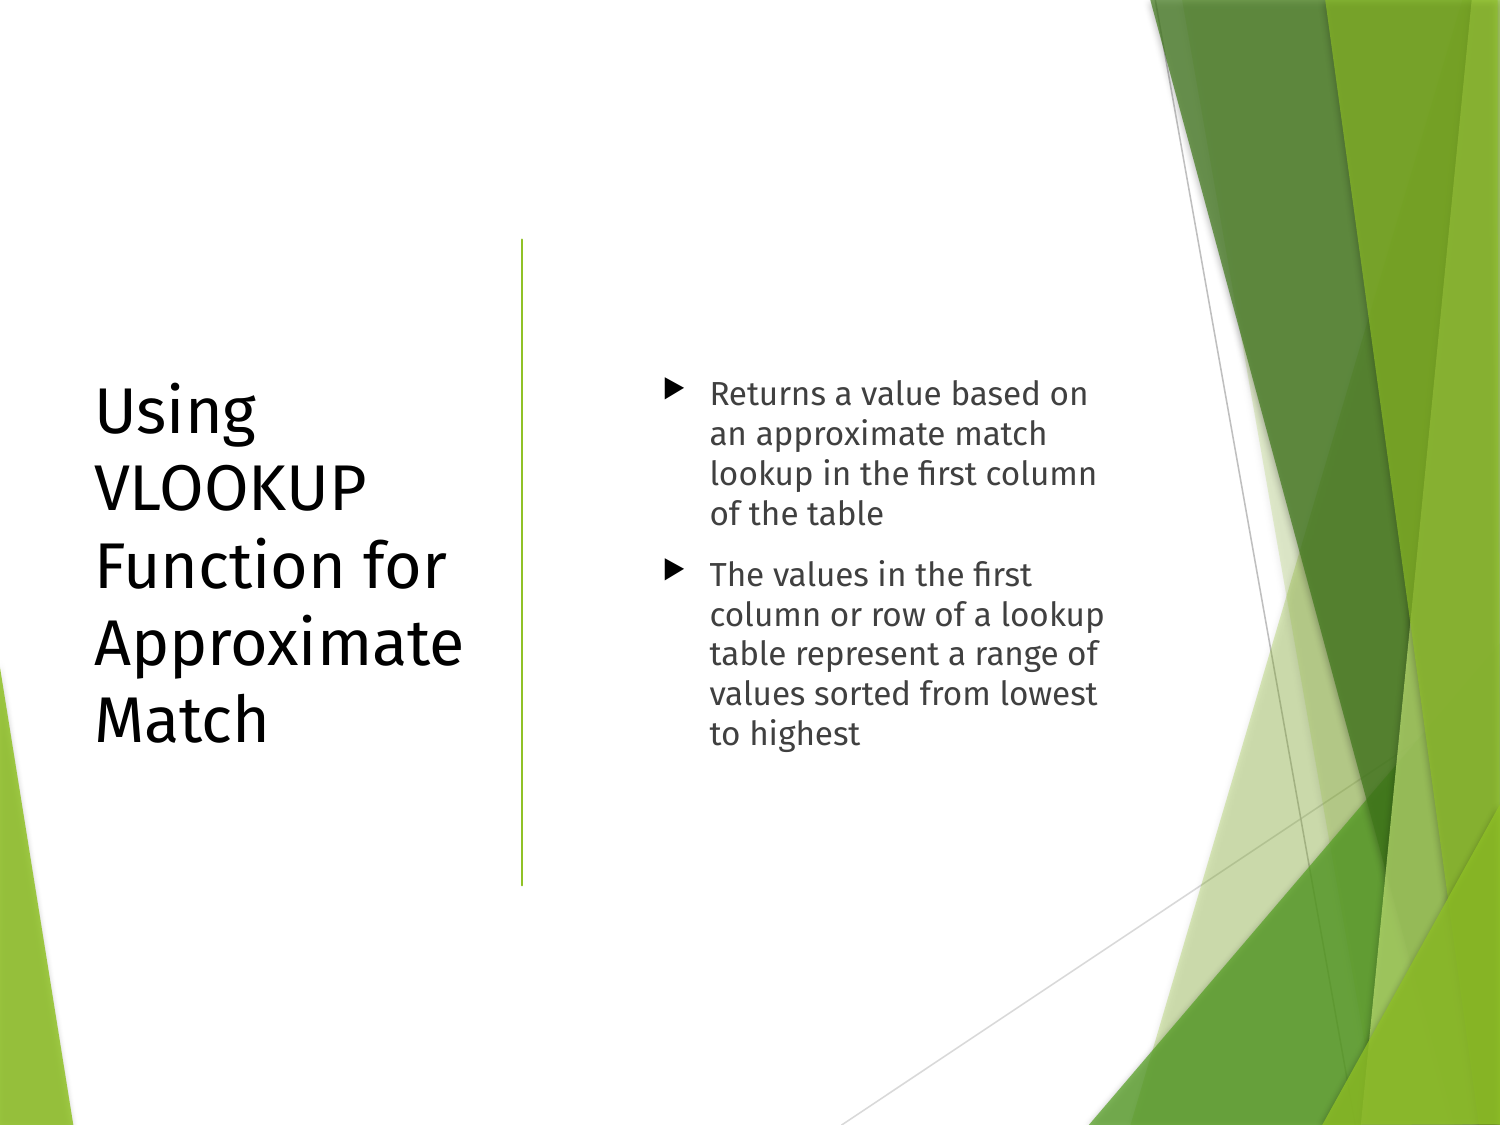

# Using VLOOKUP Function for Approximate Match
Returns a value based on an approximate match lookup in the first column of the table
The values in the first column or row of a lookup table represent a range of values sorted from lowest to highest